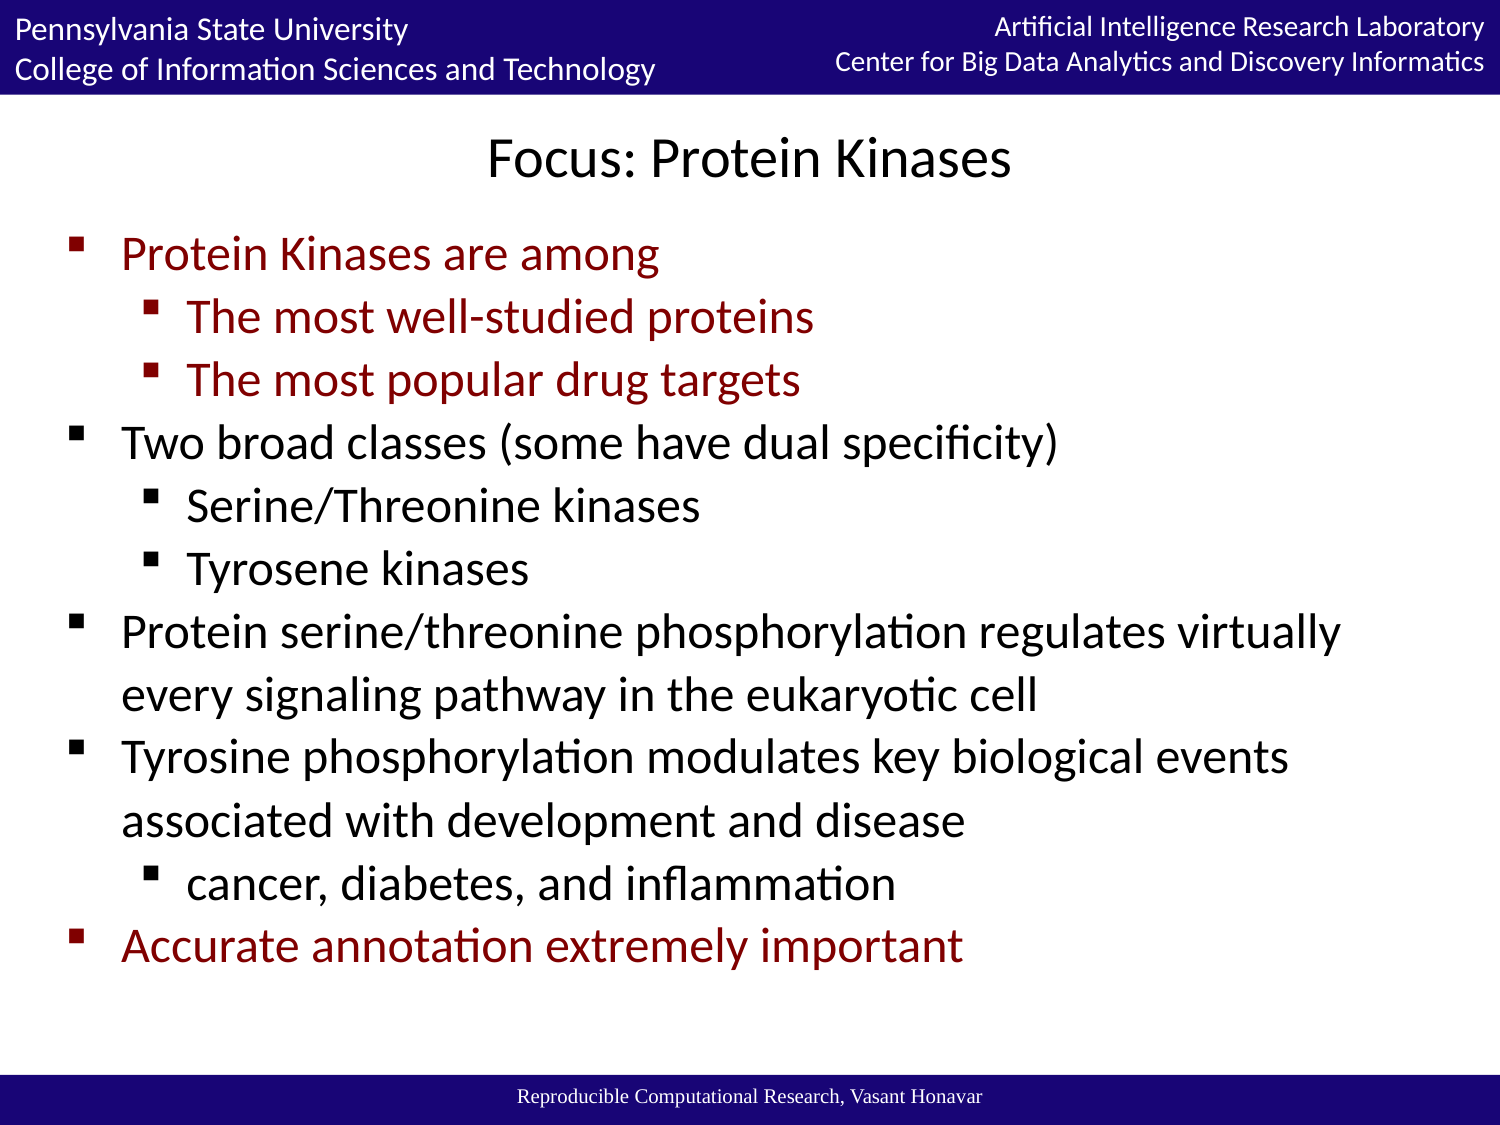

# Focus: Protein Kinases

Protein Kinases are among
The most well-studied proteins
The most popular drug targets
Two broad classes (some have dual specificity)
Serine/Threonine kinases
Tyrosene kinases
Protein serine/threonine phosphorylation regulates virtually every signaling pathway in the eukaryotic cell
Tyrosine phosphorylation modulates key biological events associated with development and disease
cancer, diabetes, and inflammation
Accurate annotation extremely important
Reproducible Computational Research, Vasant Honavar